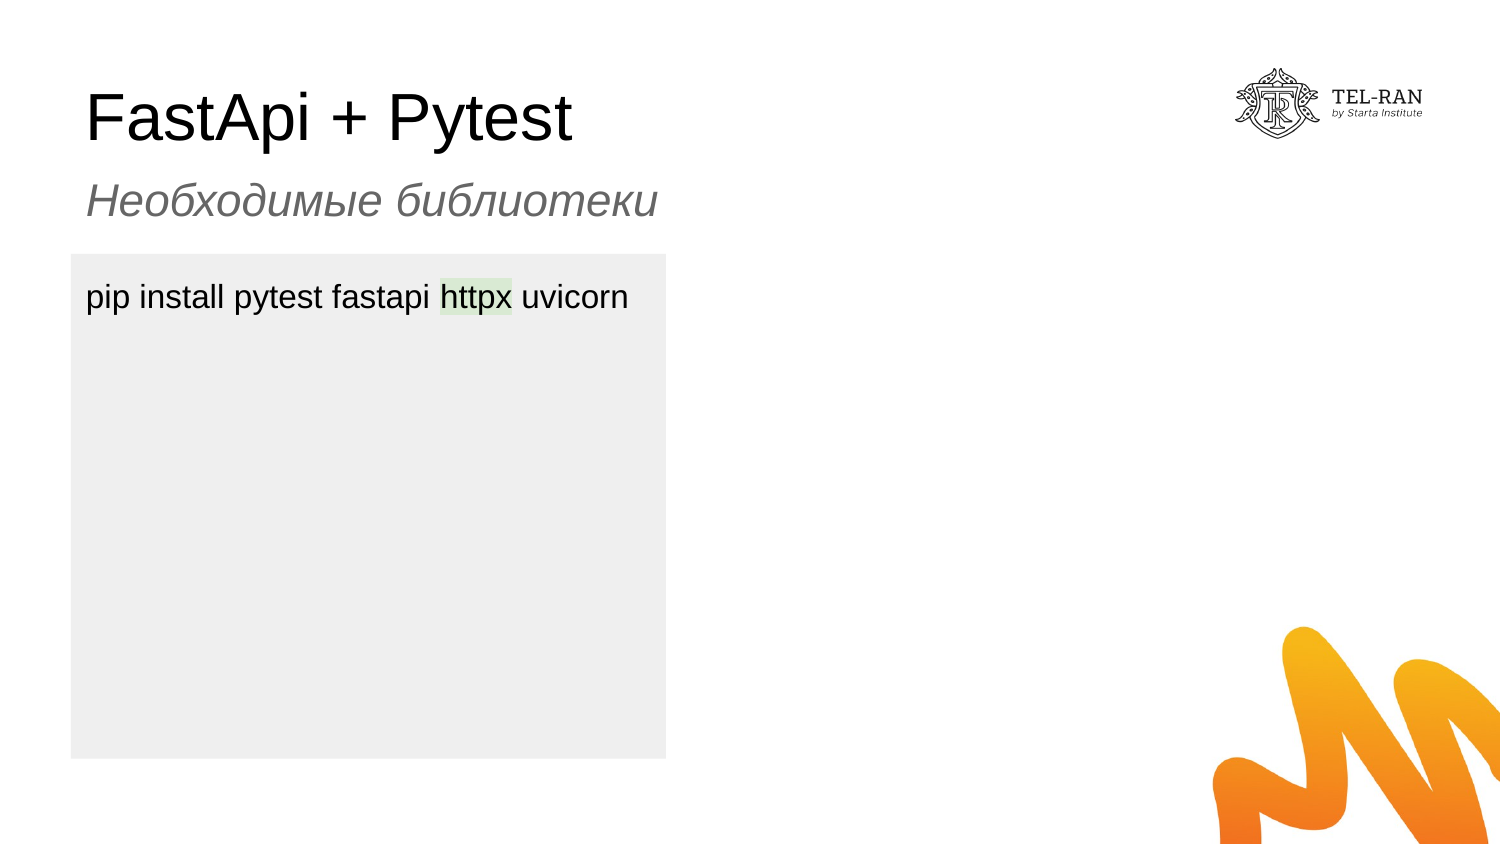

# FastApi + Pytest
Необходимые библиотеки
pip install pytest fastapi httpx uvicorn